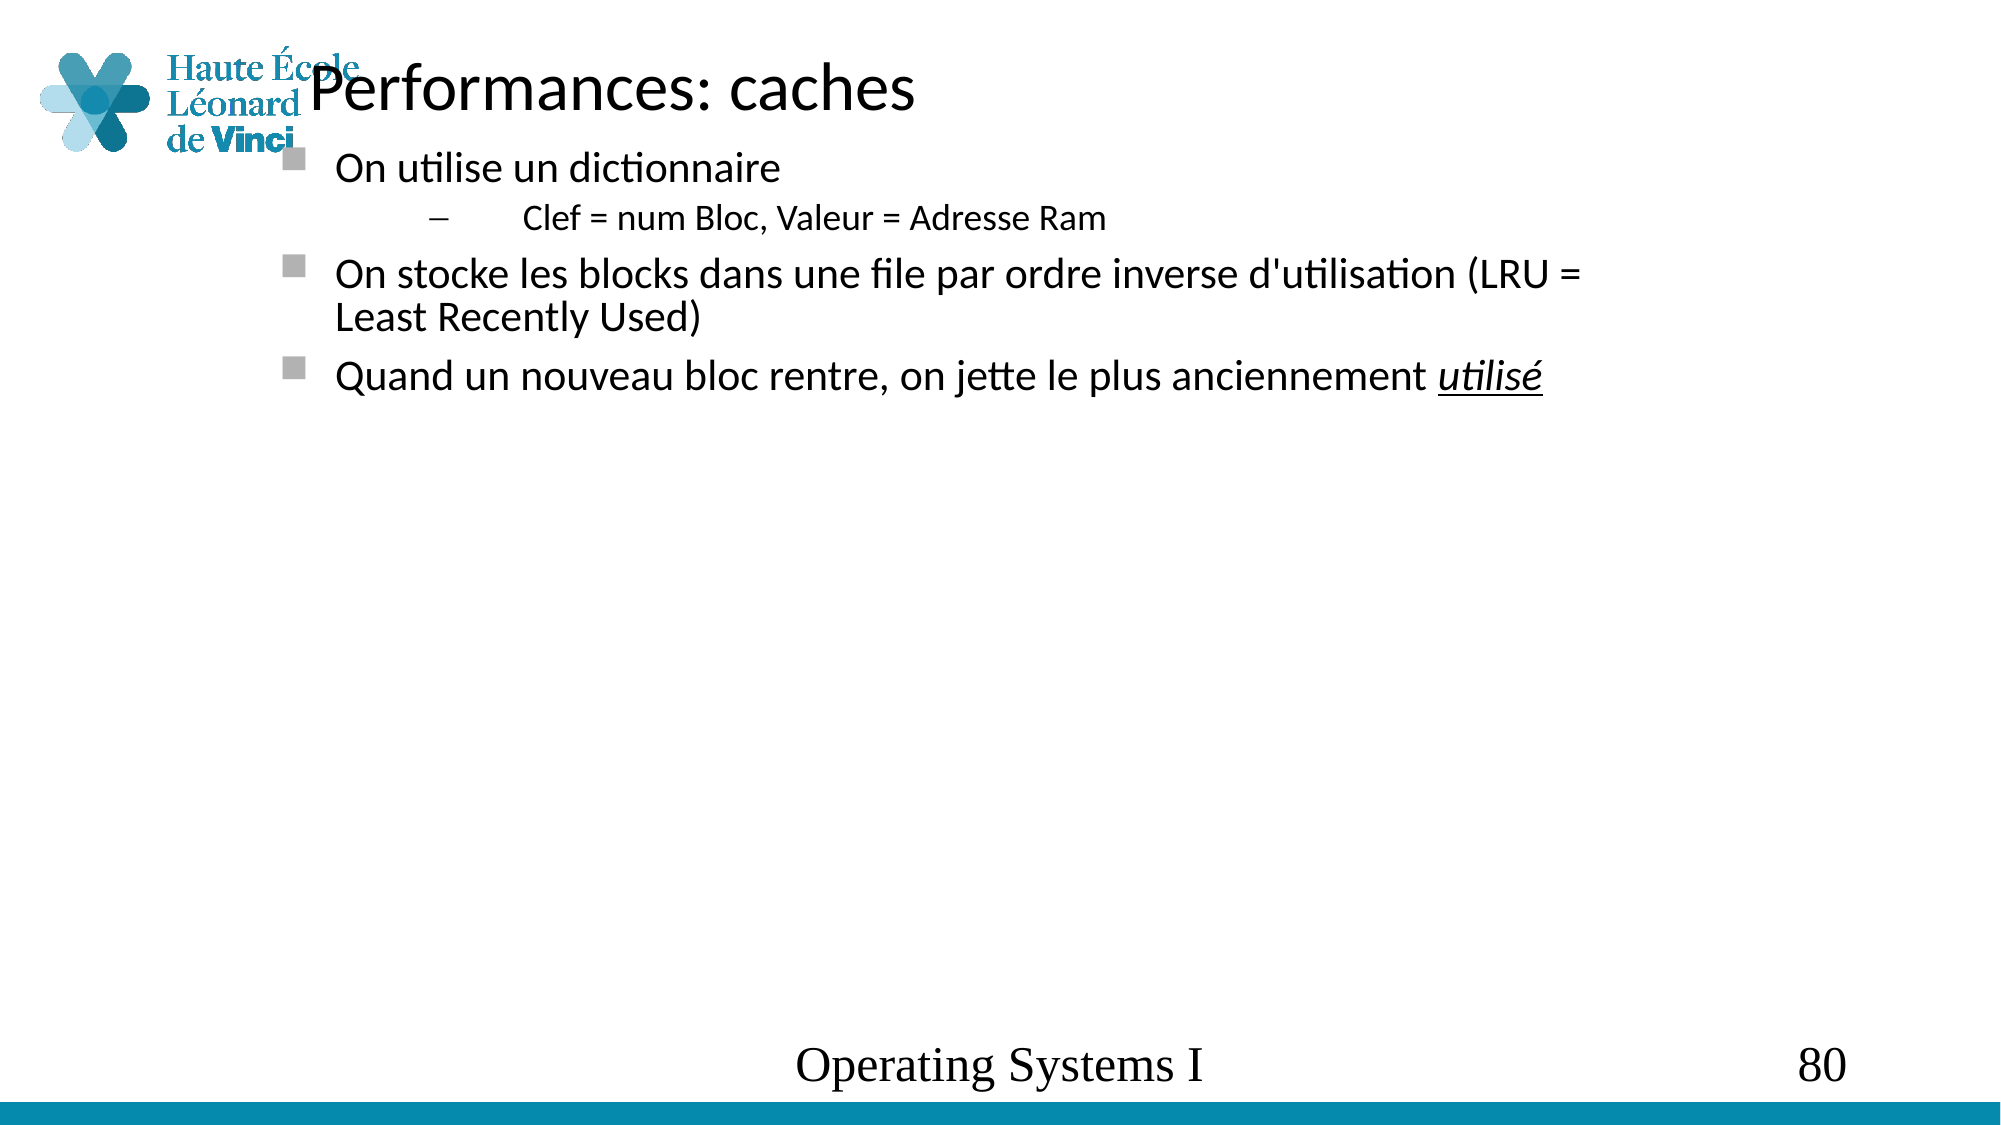

# Performances: caches
On utilise un dictionnaire
Clef = num Bloc, Valeur = Adresse Ram
On stocke les blocks dans une file par ordre inverse d'utilisation (LRU = Least Recently Used)
Quand un nouveau bloc rentre, on jette le plus anciennement utilisé

Operating Systems I
80